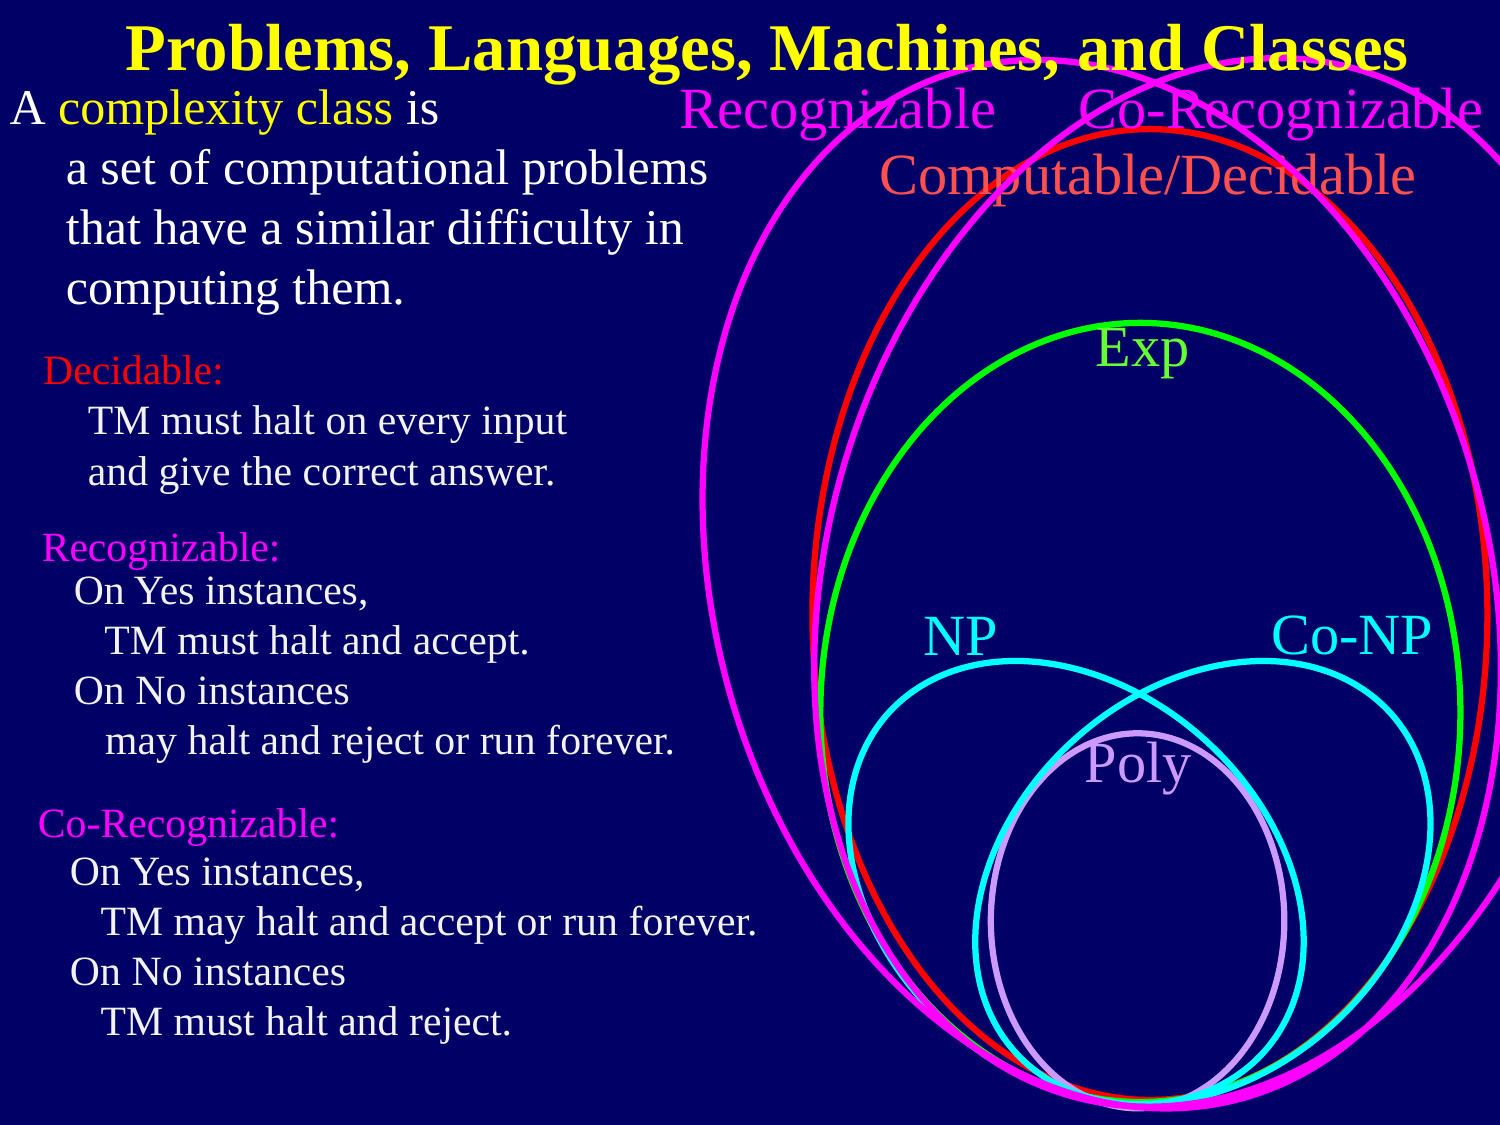

Problems, Languages, Machines, and Classes

Recognizable
Co-Recognizable
A complexity class is
a set of computational problems
that have a similar difficulty in computing them.

Computable/Decidable
Exp

Decidable:
TM must halt on every input
and give the correct answer.
Recognizable:
On Yes instances,
   TM must halt and accept.
On No instances
   may halt and reject or run forever.
Co-NP
NP

Poly

Co-Recognizable:
On Yes instances,
   TM may halt and accept or run forever.
On No instances
   TM must halt and reject.